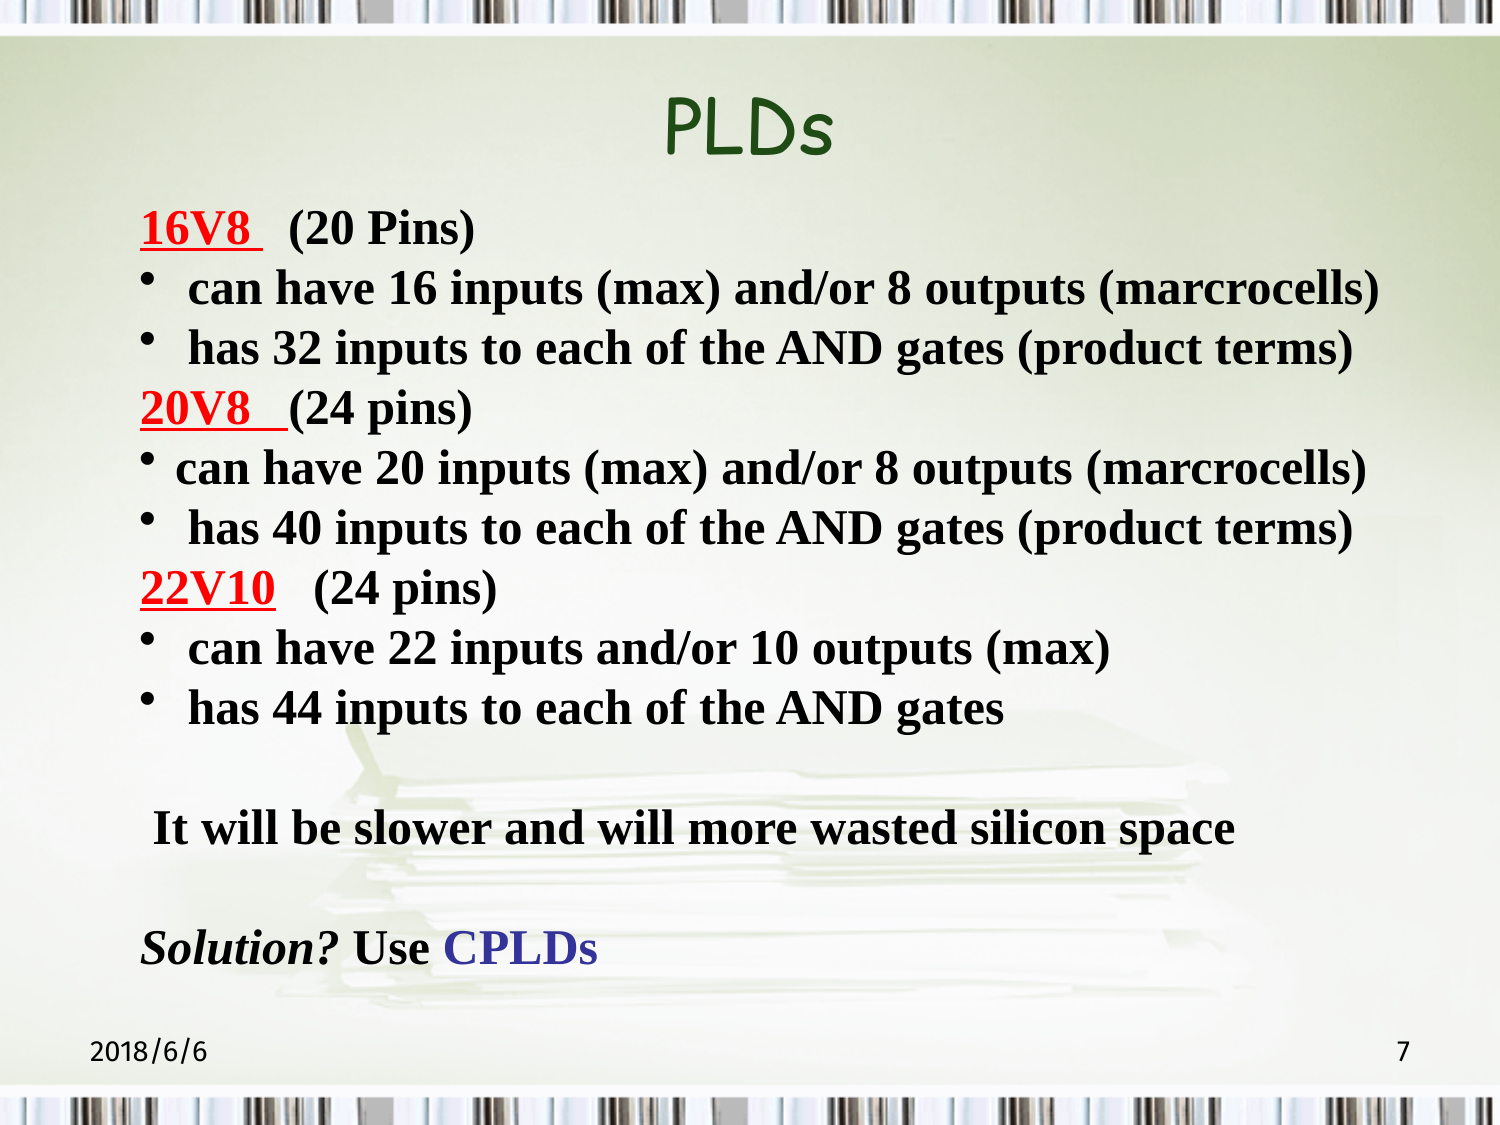

# PLDs
16V8   (20 Pins)
 can have 16 inputs (max) and/or 8 outputs (marcrocells)
 has 32 inputs to each of the AND gates (product terms)
20V8   (24 pins)
can have 20 inputs (max) and/or 8 outputs (marcrocells)
 has 40 inputs to each of the AND gates (product terms)
22V10   (24 pins)
 can have 22 inputs and/or 10 outputs (max)
 has 44 inputs to each of the AND gates

 It will be slower and will more wasted silicon space

Solution? Use CPLDs

2018/6/6
7